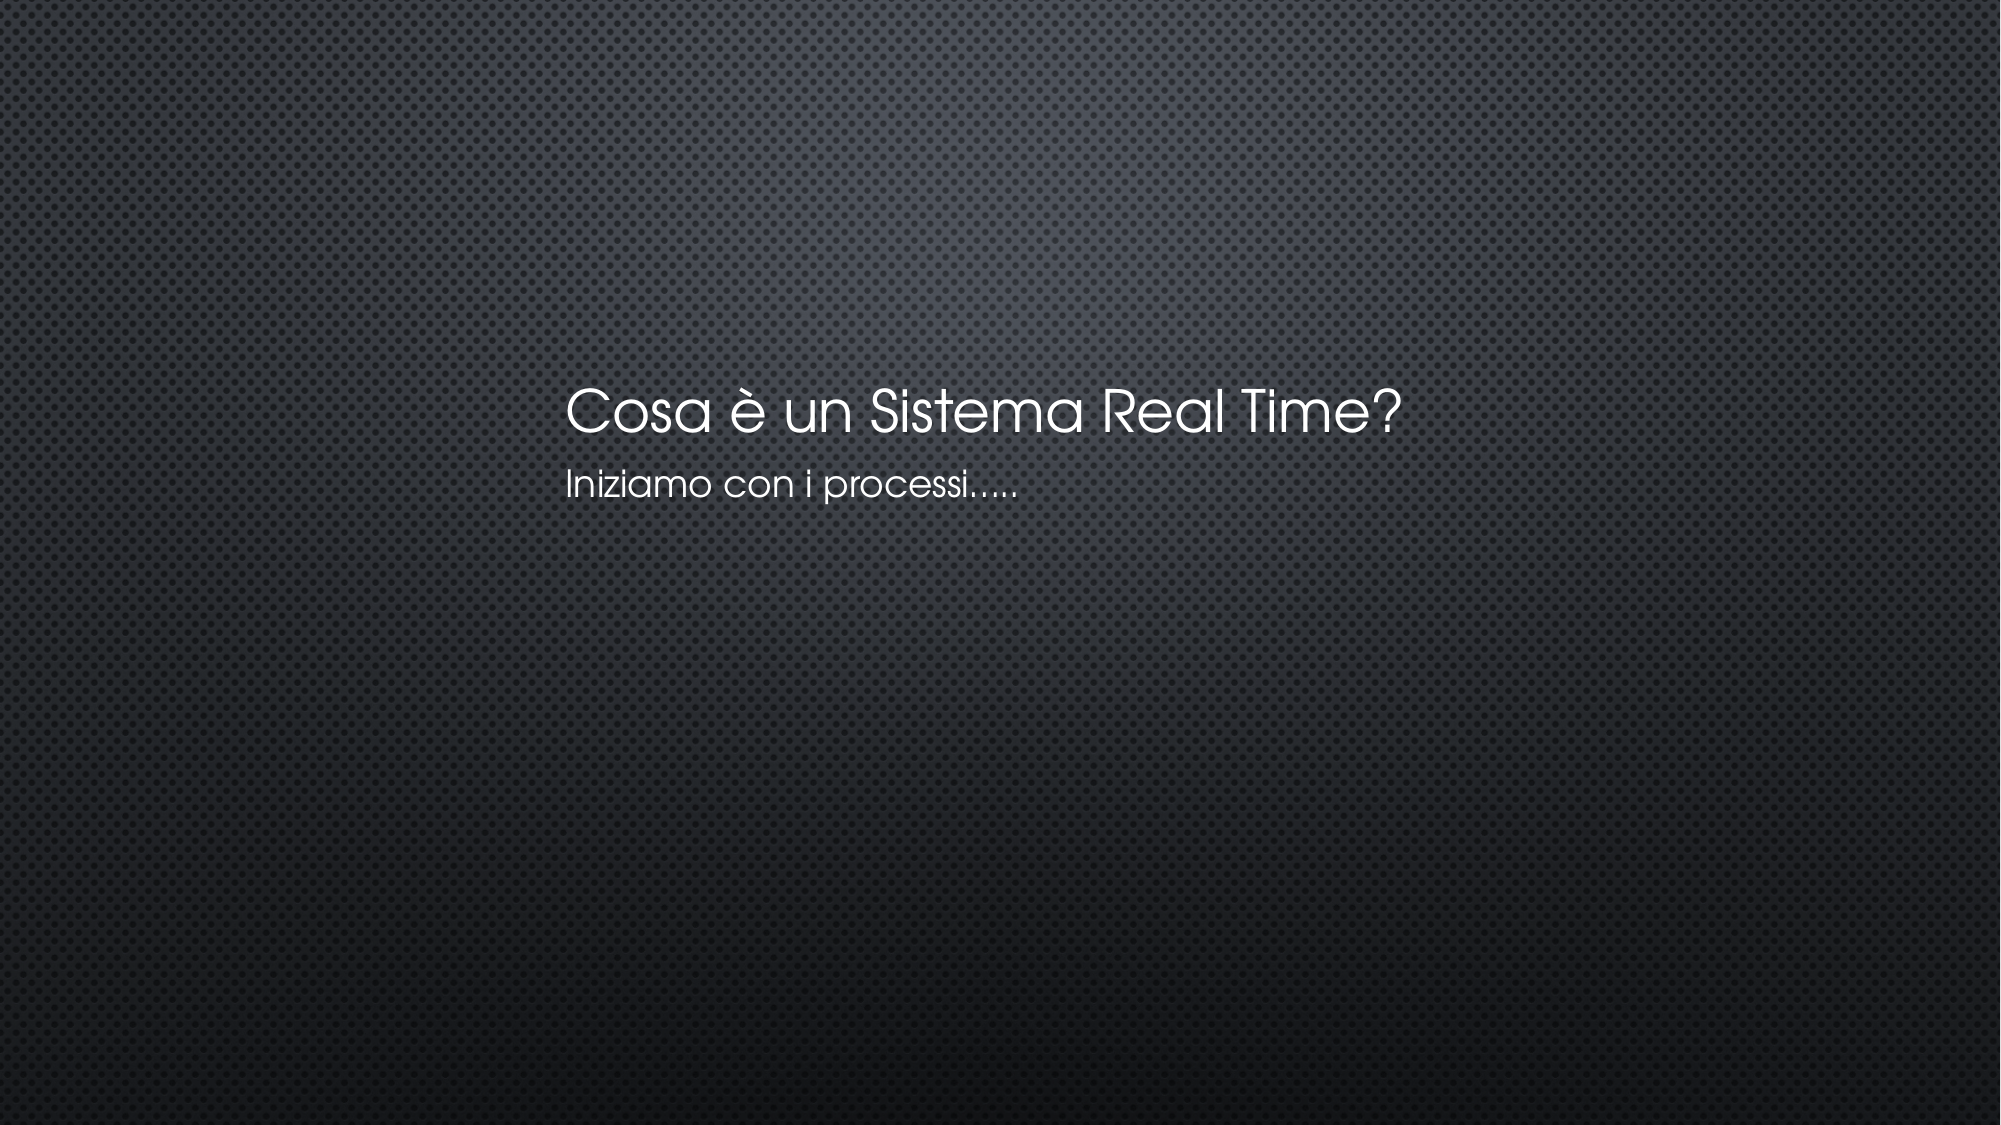

Cosa è un Sistema Real Time?
Iniziamo con i processi…..